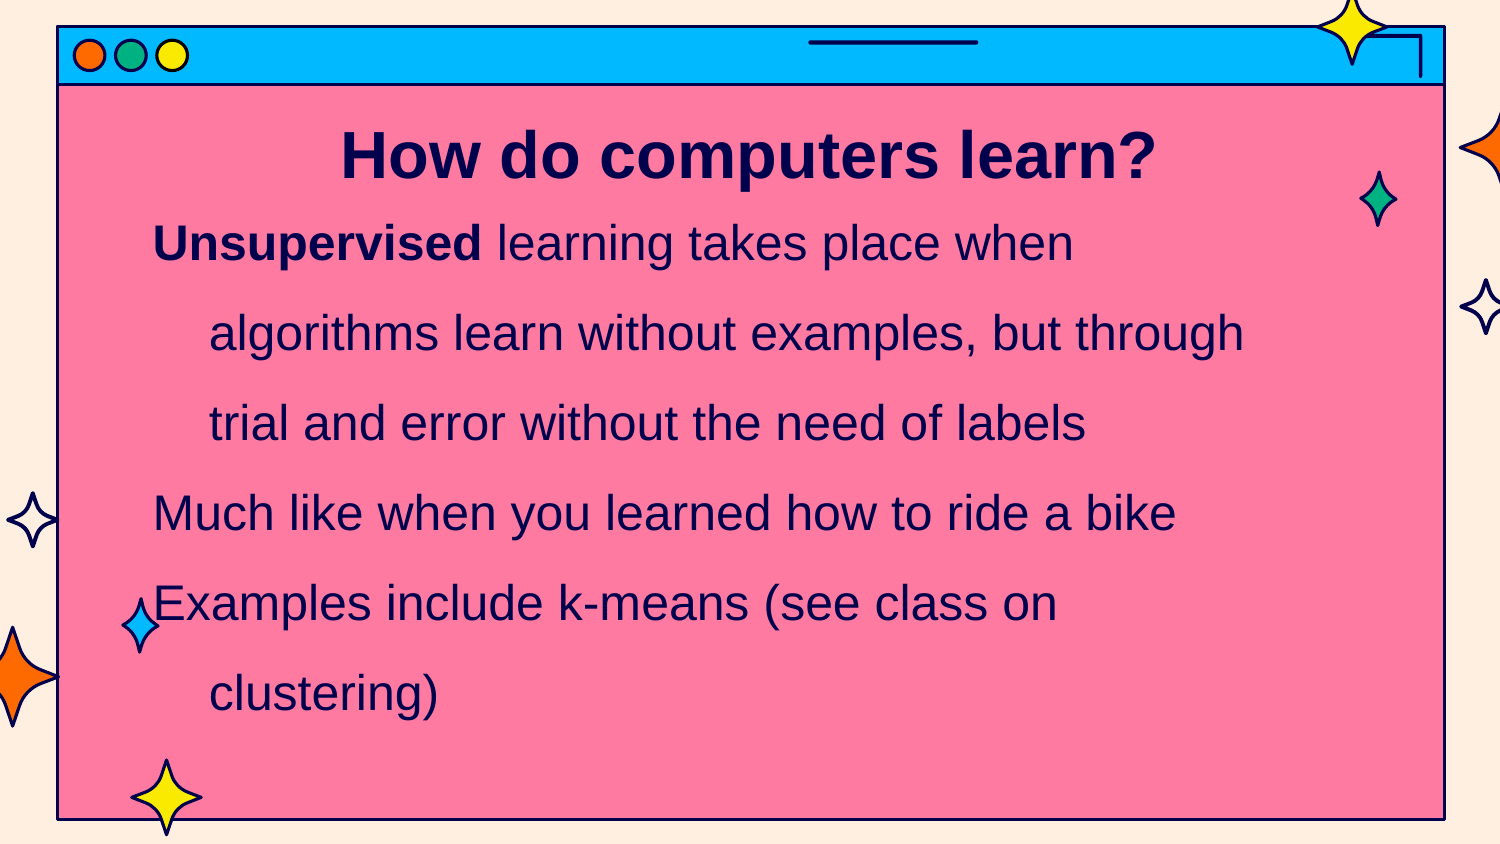

# How do computers learn?

Unsupervised learning takes place when algorithms learn without examples, but through trial and error without the need of labels
Much like when you learned how to ride a bike
Examples include k-means (see class on clustering)